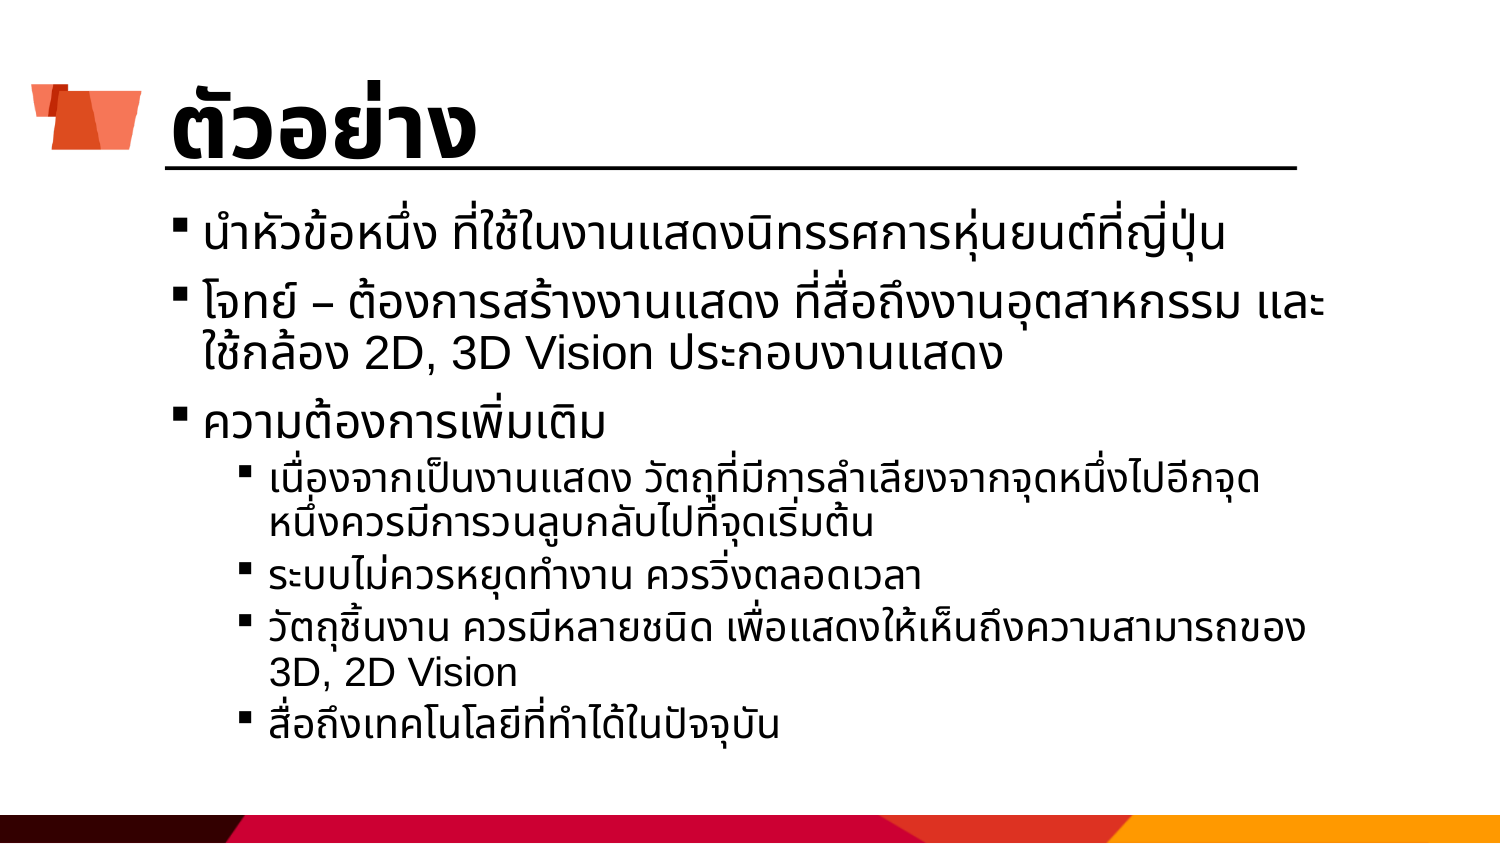

# ตัวอย่าง
นำหัวข้อหนึ่ง ที่ใช้ในงานแสดงนิทรรศการหุ่นยนต์ที่ญี่ปุ่น
โจทย์ – ต้องการสร้างงานแสดง ที่สื่อถึงงานอุตสาหกรรม และใช้กล้อง 2D, 3D Vision ประกอบงานแสดง
ความต้องการเพิ่มเติม
เนื่องจากเป็นงานแสดง วัตถุที่มีการลำเลียงจากจุดหนึ่งไปอีกจุดหนึ่งควรมีการวนลูบกลับไปที่จุดเริ่มต้น
ระบบไม่ควรหยุดทำงาน ควรวิ่งตลอดเวลา
วัตถุชิ้นงาน ควรมีหลายชนิด เพื่อแสดงให้เห็นถึงความสามารถของ 3D, 2D Vision
สื่อถึงเทคโนโลยีที่ทำได้ในปัจจุบัน